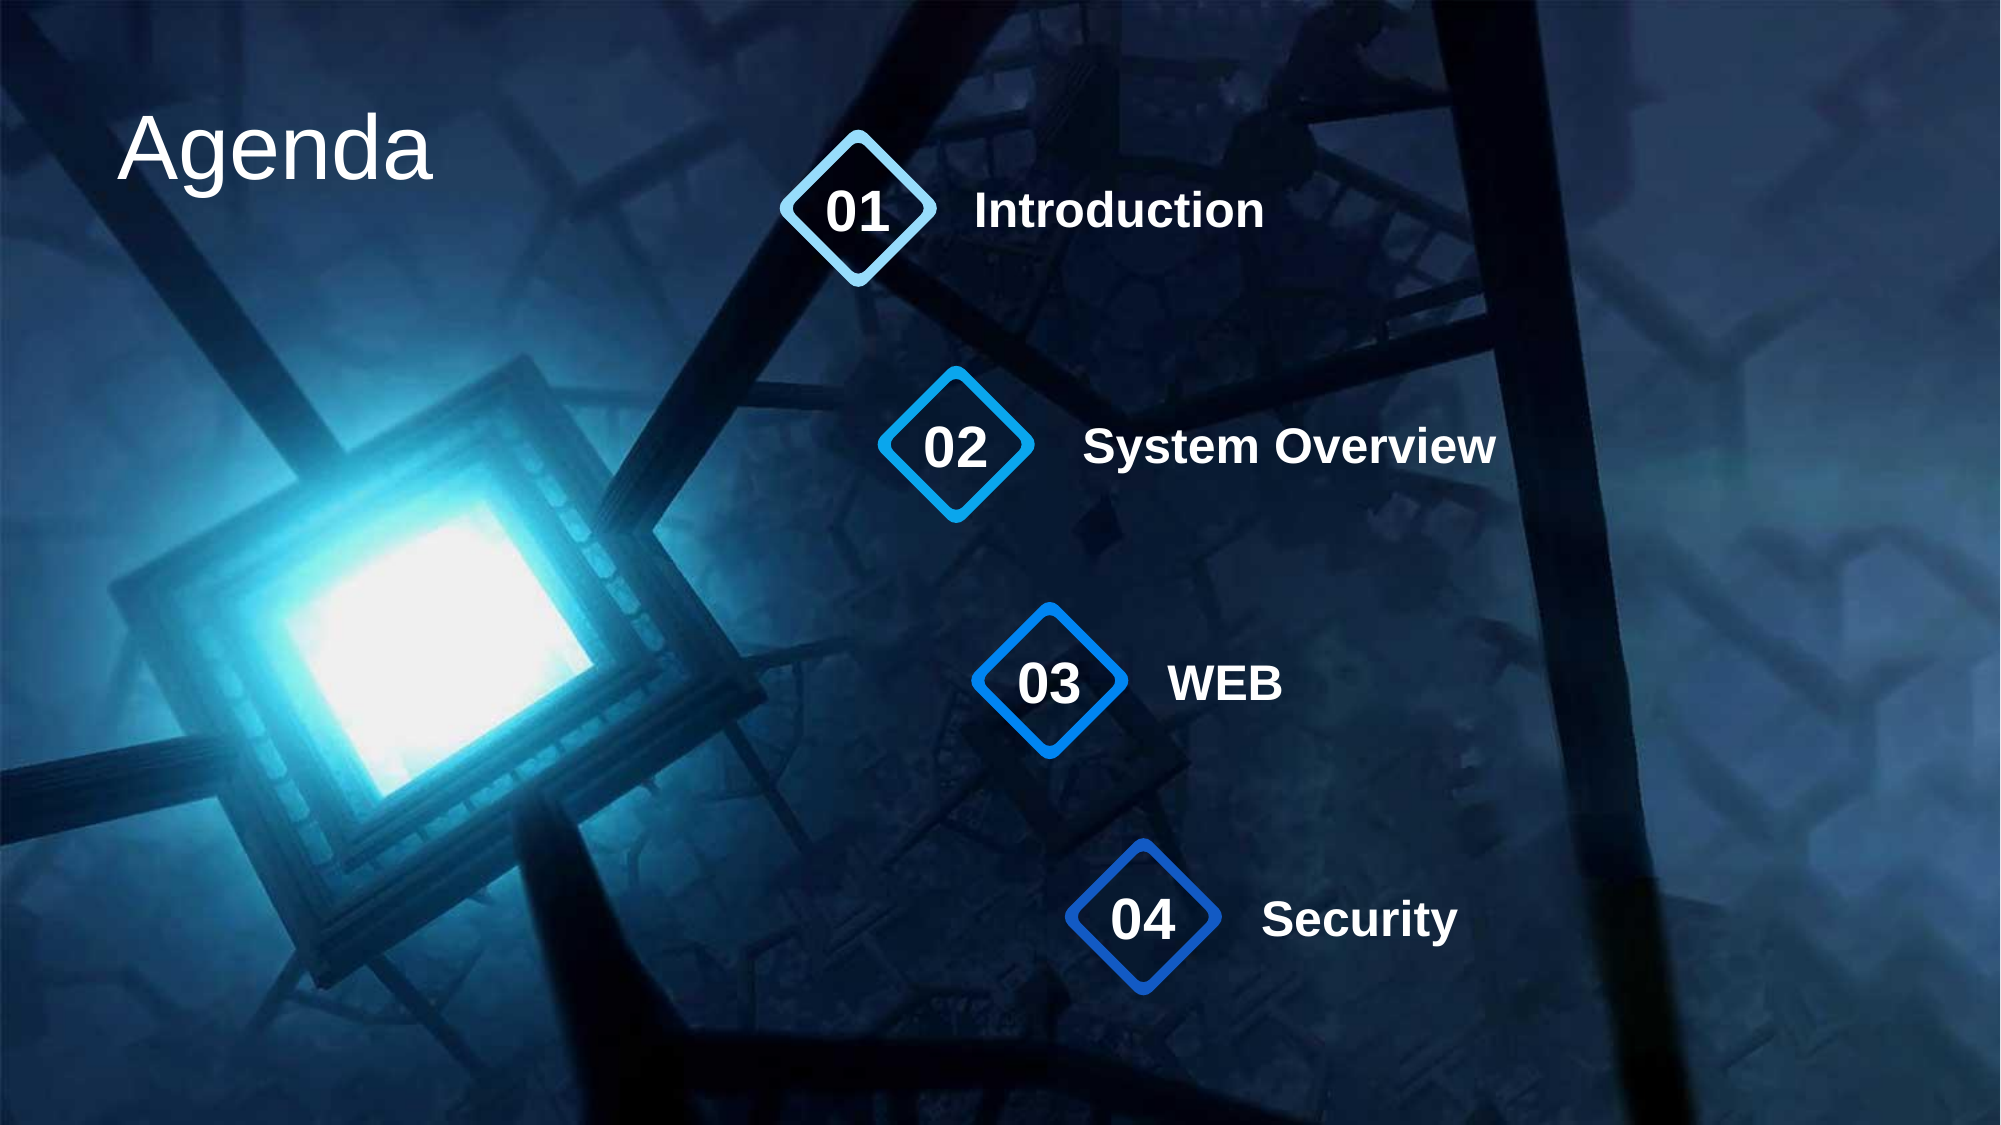

Agenda

01
Introduction

02
System Overview

03
WEB

04
Security